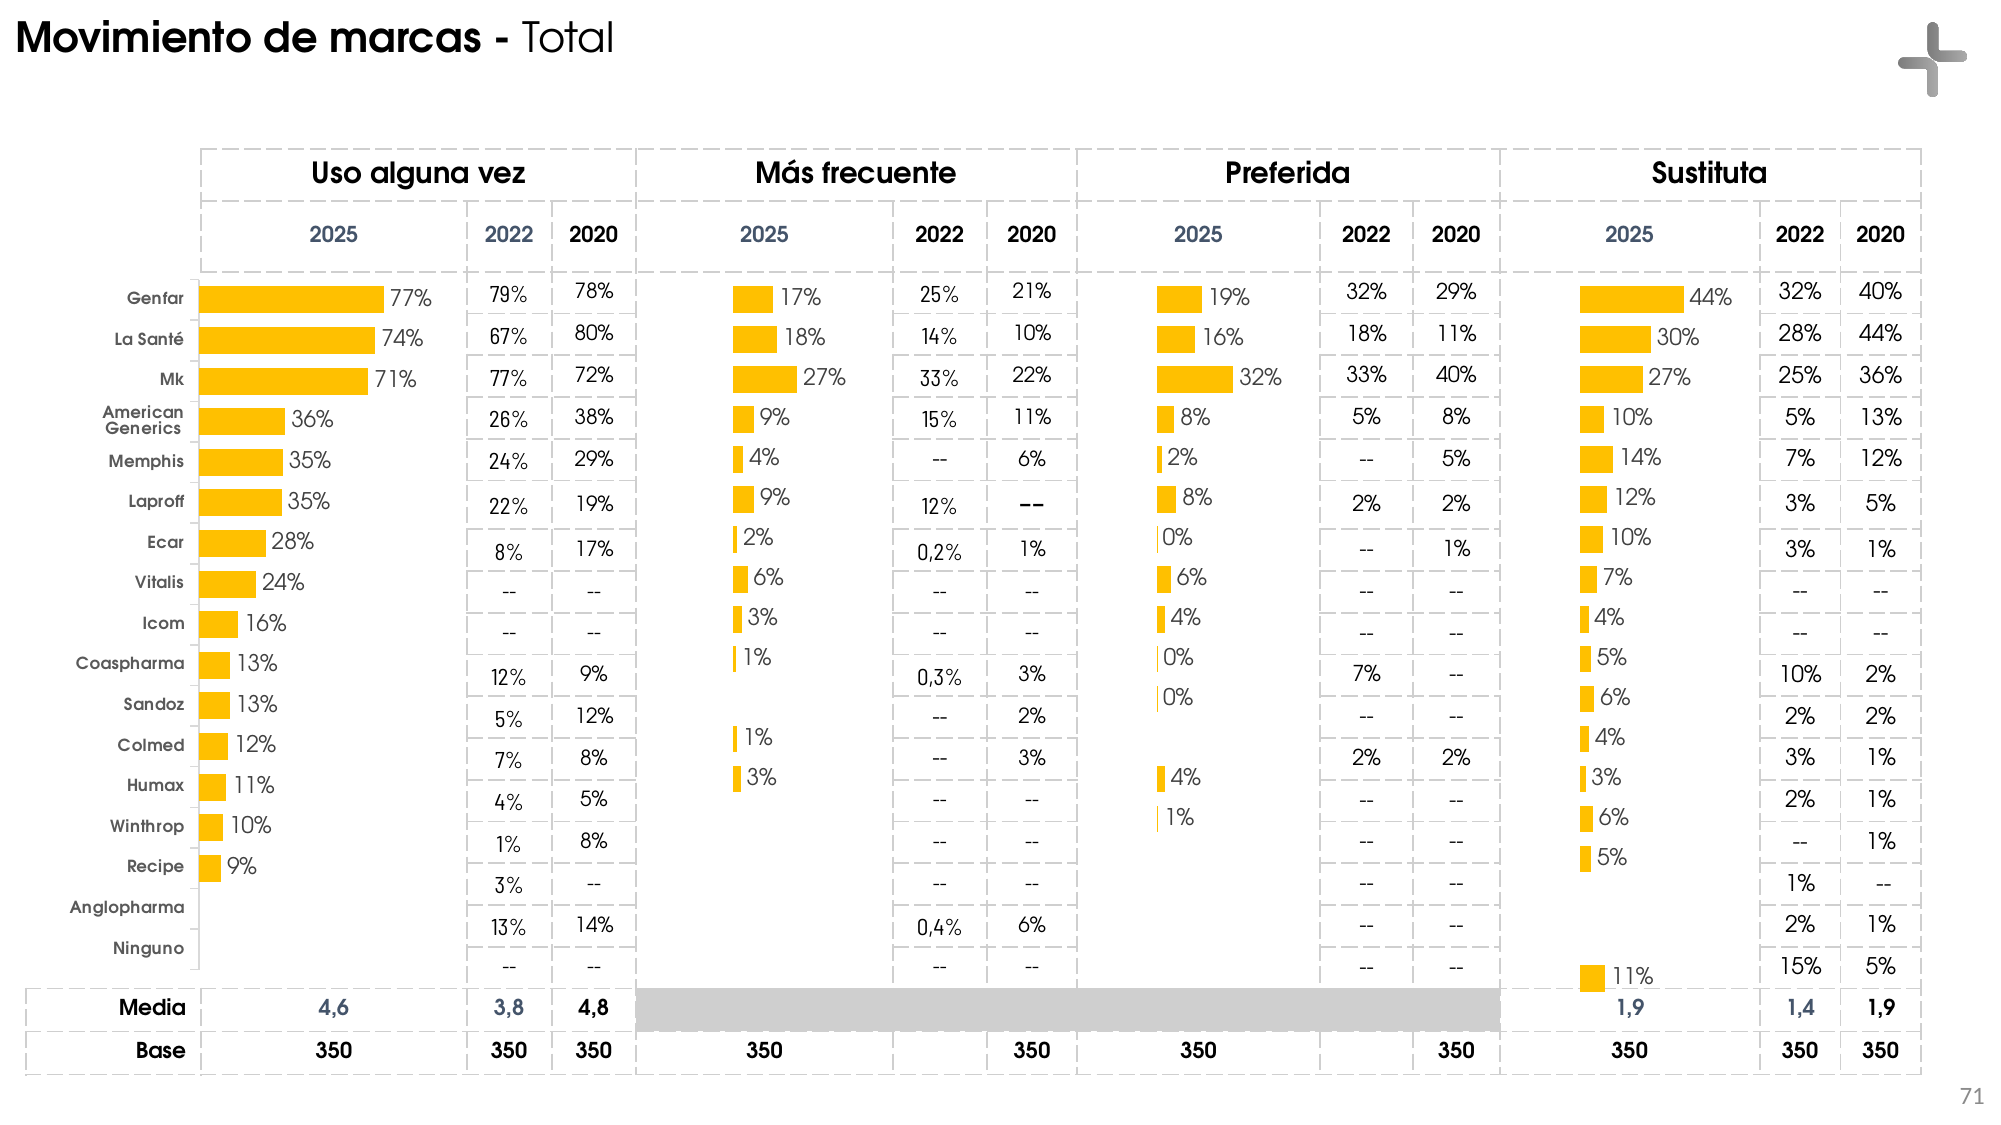

Movimiento de marcas - Total
|  | Uso alguna vez |  |  | Más frecuente |  |  | Preferida |  |  | Sustituta |  |  |
| --- | --- | --- | --- | --- | --- | --- | --- | --- | --- | --- | --- | --- |
|  | 2025 | 2022 | 2020 | 2025 | 2022 | 2020 | 2025 | 2022 | 2020 | 2025 | 2022 | 2020 |
|  |  | 79% | 78% |  | 25% | 21% |  | 32% | 29% |  | 32% | 40% |
|  |  | 67% | 80% |  | 14% | 10% |  | 18% | 11% |  | 28% | 44% |
|  |  | 77% | 72% |  | 33% | 22% |  | 33% | 40% |  | 25% | 36% |
|  |  | 26% | 38% |  | 15% | 11% |  | 5% | 8% |  | 5% | 13% |
|  |  | 24% | 29% |  | -- | 6% |  | -- | 5% |  | 7% | 12% |
|  |  | 22% | 19% |  | 12% | -- |  | 2% | 2% |  | 3% | 5% |
|  |  | 8% | 17% |  | 0,2% | 1% |  | -- | 1% |  | 3% | 1% |
|  |  | -- | -- |  | -- | -- |  | -- | -- |  | -- | -- |
|  |  | -- | -- |  | -- | -- |  | -- | -- |  | -- | -- |
|  |  | 12% | 9% |  | 0,3% | 3% |  | 7% | -- |  | 10% | 2% |
|  |  | 5% | 12% |  | -- | 2% |  | -- | -- |  | 2% | 2% |
|  |  | 7% | 8% |  | -- | 3% |  | 2% | 2% |  | 3% | 1% |
|  |  | 4% | 5% |  | -- | -- |  | -- | -- |  | 2% | 1% |
|  |  | 1% | 8% |  | -- | -- |  | -- | -- |  | -- | 1% |
|  |  | 3% | -- |  | -- | -- |  | -- | -- |  | 1% | -- |
|  |  | 13% | 14% |  | 0,4% | 6% |  | -- | -- |  | 2% | 1% |
|  |  | -- | -- |  | -- | -- |  | -- | -- |  | 15% | 5% |
| Media | 4,6 | 3,8 | 4,8 |  |  |  |  |  |  | 1,9 | 1,4 | 1,9 |
| Base | 350 | 350 | 350 | 350 |  | 350 | 350 |  | 350 | 350 | 350 | 350 |

### Chart

| Category | Serie 1 |
|---|---|
|  | 0.166 |
|  | 0.183 |
|  | 0.269 |
|  | 0.086 |
|  | 0.042 |
|  | 0.088 |
|  | 0.017 |
|  | 0.06 |
|  | 0.034 |
|  | 0.009 |
|  | None |
|  | 0.014 |
|  | 0.031 |
|  | None |
|  | None |
|  | None |
|  | None |
|  | None |

### Chart

| Category | Serie 1 |
|---|---|
|  | 0.189 |
|  | 0.163 |
|  | 0.323 |
|  | 0.075 |
|  | 0.021 |
|  | 0.083 |
|  | 0.001 |
|  | 0.061 |
|  | 0.035 |
|  | 0.004 |
|  | 0.003 |
|  | None |
|  | 0.035 |
|  | 0.007 |
|  | None |
|  | None |
|  | None |
|  | None |

### Chart

| Category | Serie 1 |
|---|---|
|  | 0.437 |
|  | 0.3 |
|  | 0.265 |
|  | 0.104 |
|  | 0.14 |
|  | 0.116 |
|  | 0.098 |
|  | 0.072 |
|  | 0.037 |
|  | 0.047 |
|  | 0.062 |
|  | 0.039 |
|  | 0.025 |
|  | 0.056 |
|  | 0.048 |
|  | None |
|  | None |
|  | 0.106 |

### Chart

| Category | Serie 1 |
|---|---|
| Genfar | 0.773 |
| La Santé | 0.738 |
| Mk | 0.709 |
| American Generics | 0.361 |
| Memphis | 0.351 |
| Laproff | 0.346 |
| Ecar | 0.279 |
| Vitalis | 0.24 |
| Icom | 0.164 |
| Coaspharma | 0.127 |
| Sandoz | 0.127 |
| Colmed | 0.121 |
| Humax | 0.114 |
| Winthrop | 0.101 |
| Recipe | 0.092 |
| Anglopharma | None |
| Ninguno | None |
71